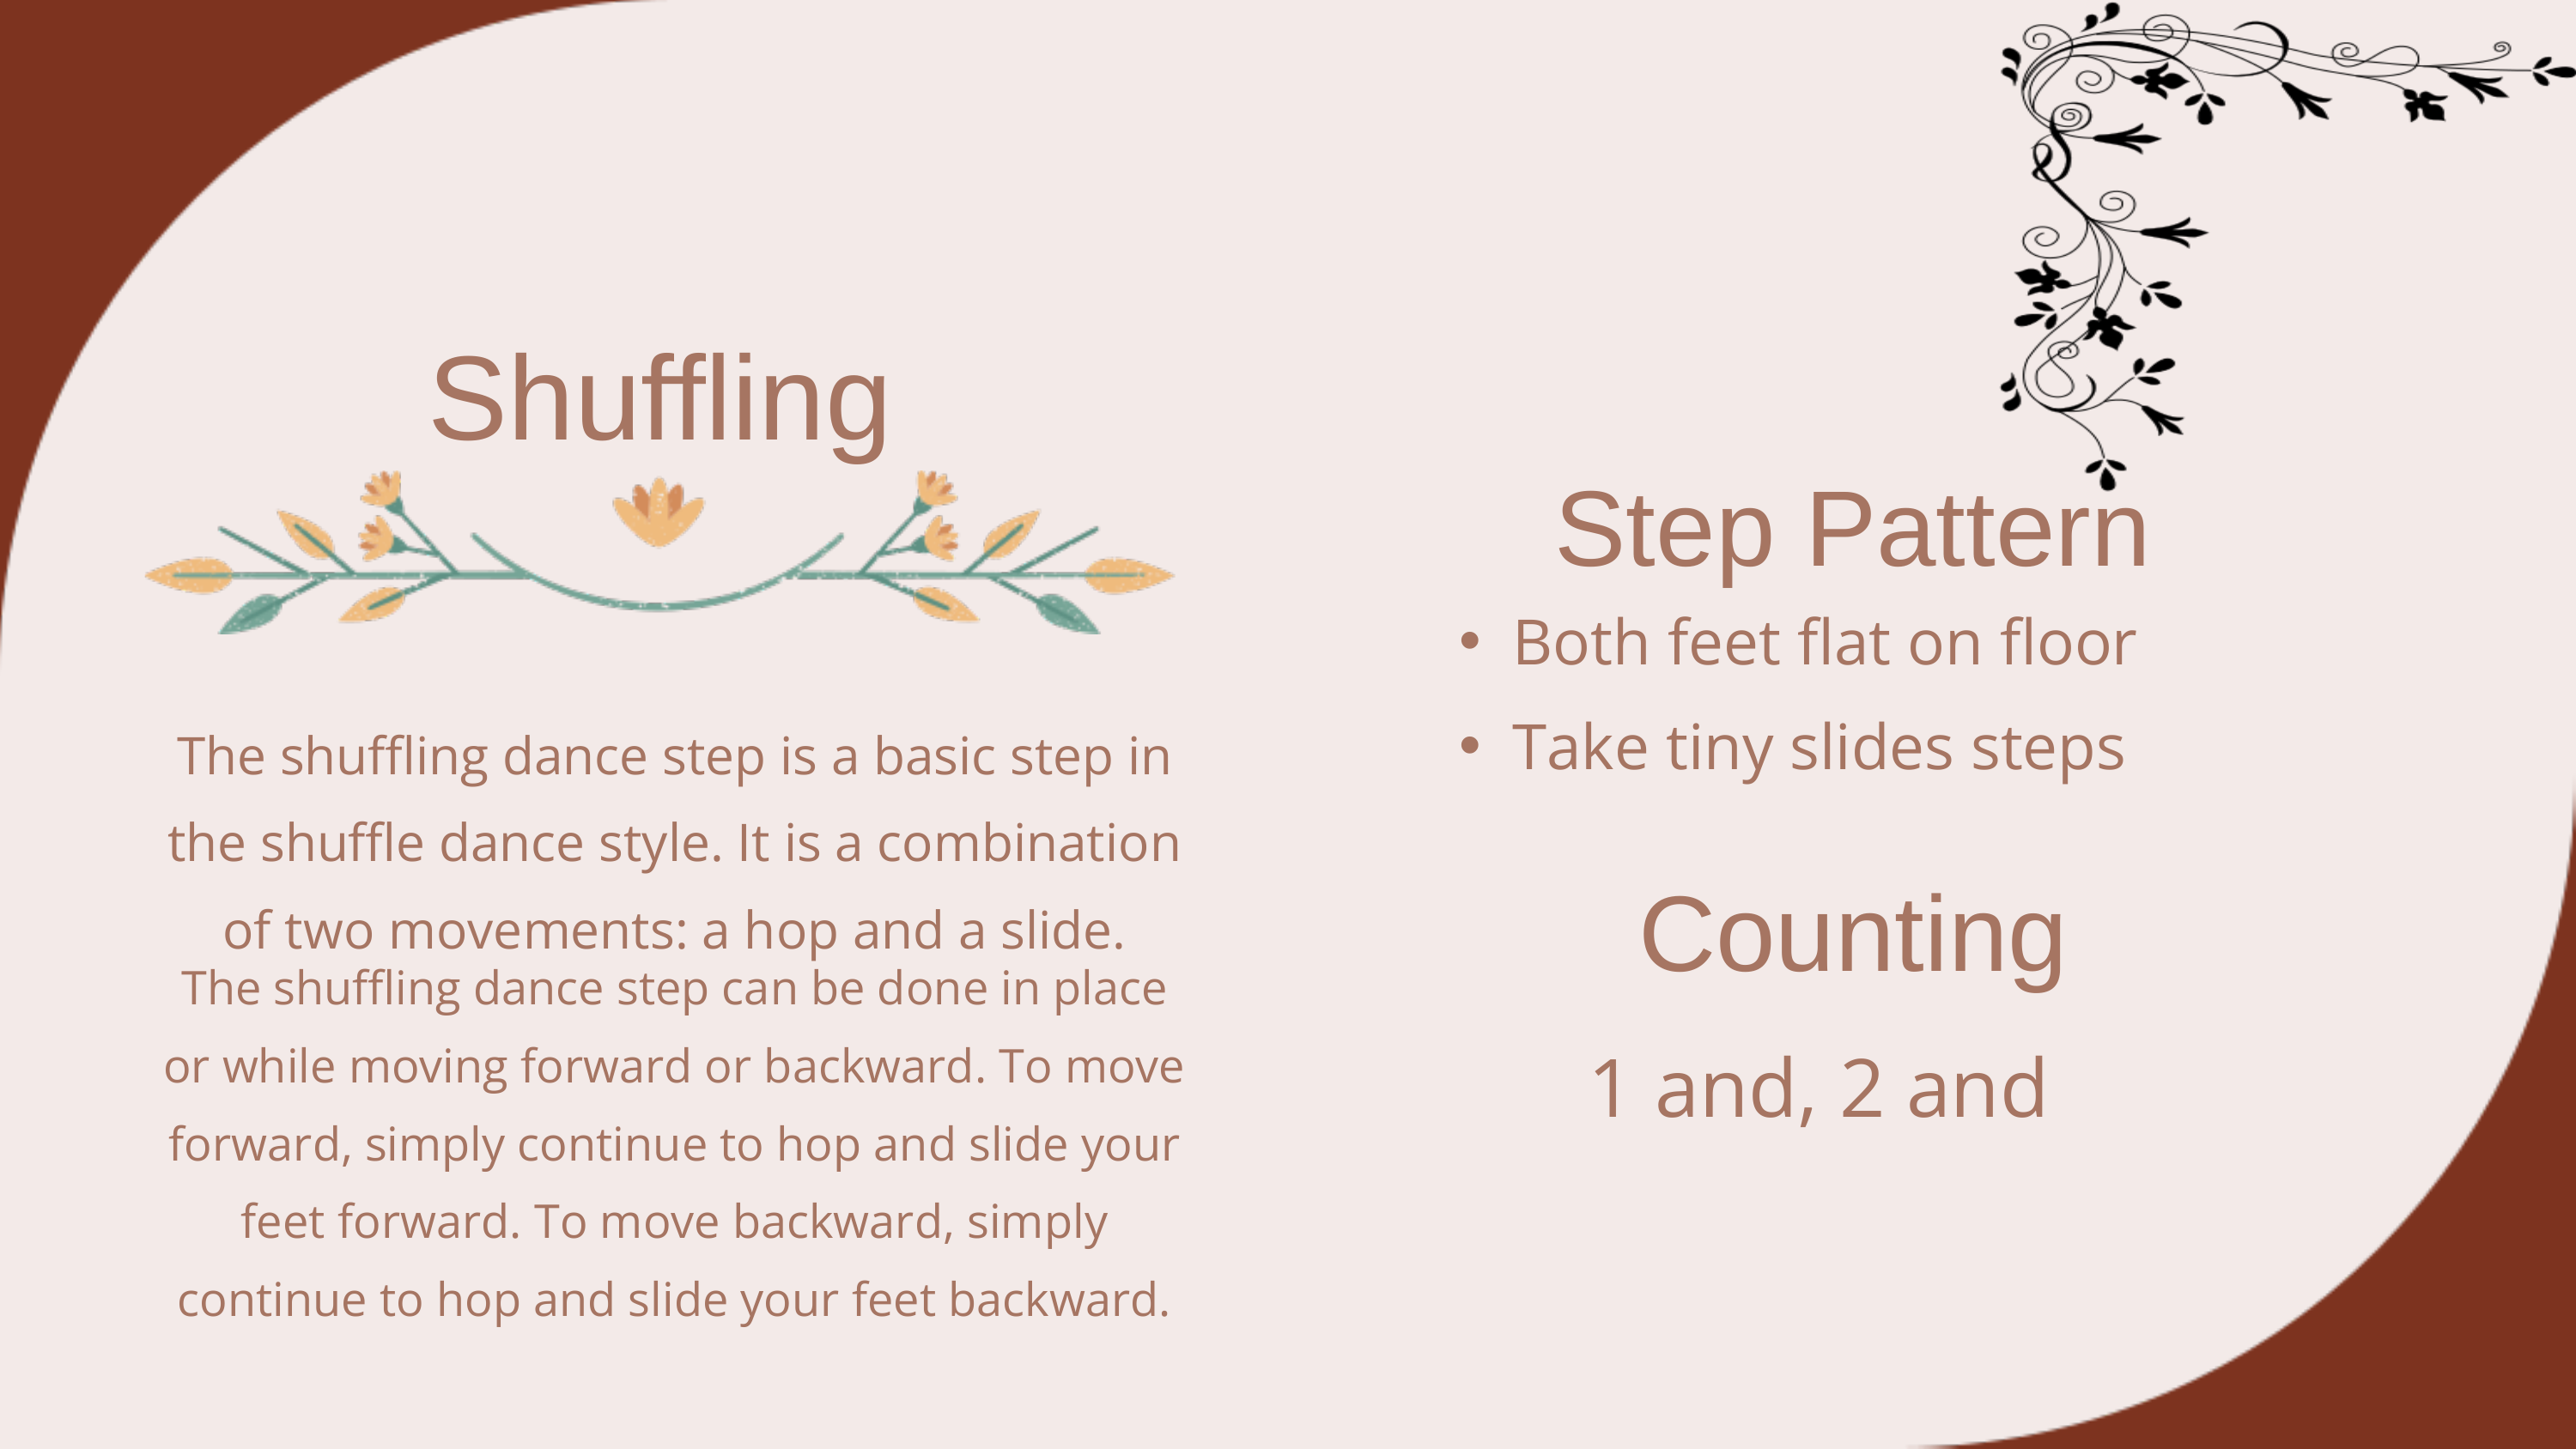

Shuffling
Step Pattern

Both feet flat on floor
Take tiny slides steps
The shuffling dance step is a basic step in the shuffle dance style. It is a combination of two movements: a hop and a slide.

Counting
The shuffling dance step can be done in place or while moving forward or backward. To move forward, simply continue to hop and slide your feet forward. To move backward, simply continue to hop and slide your feet backward.
1 and, 2 and